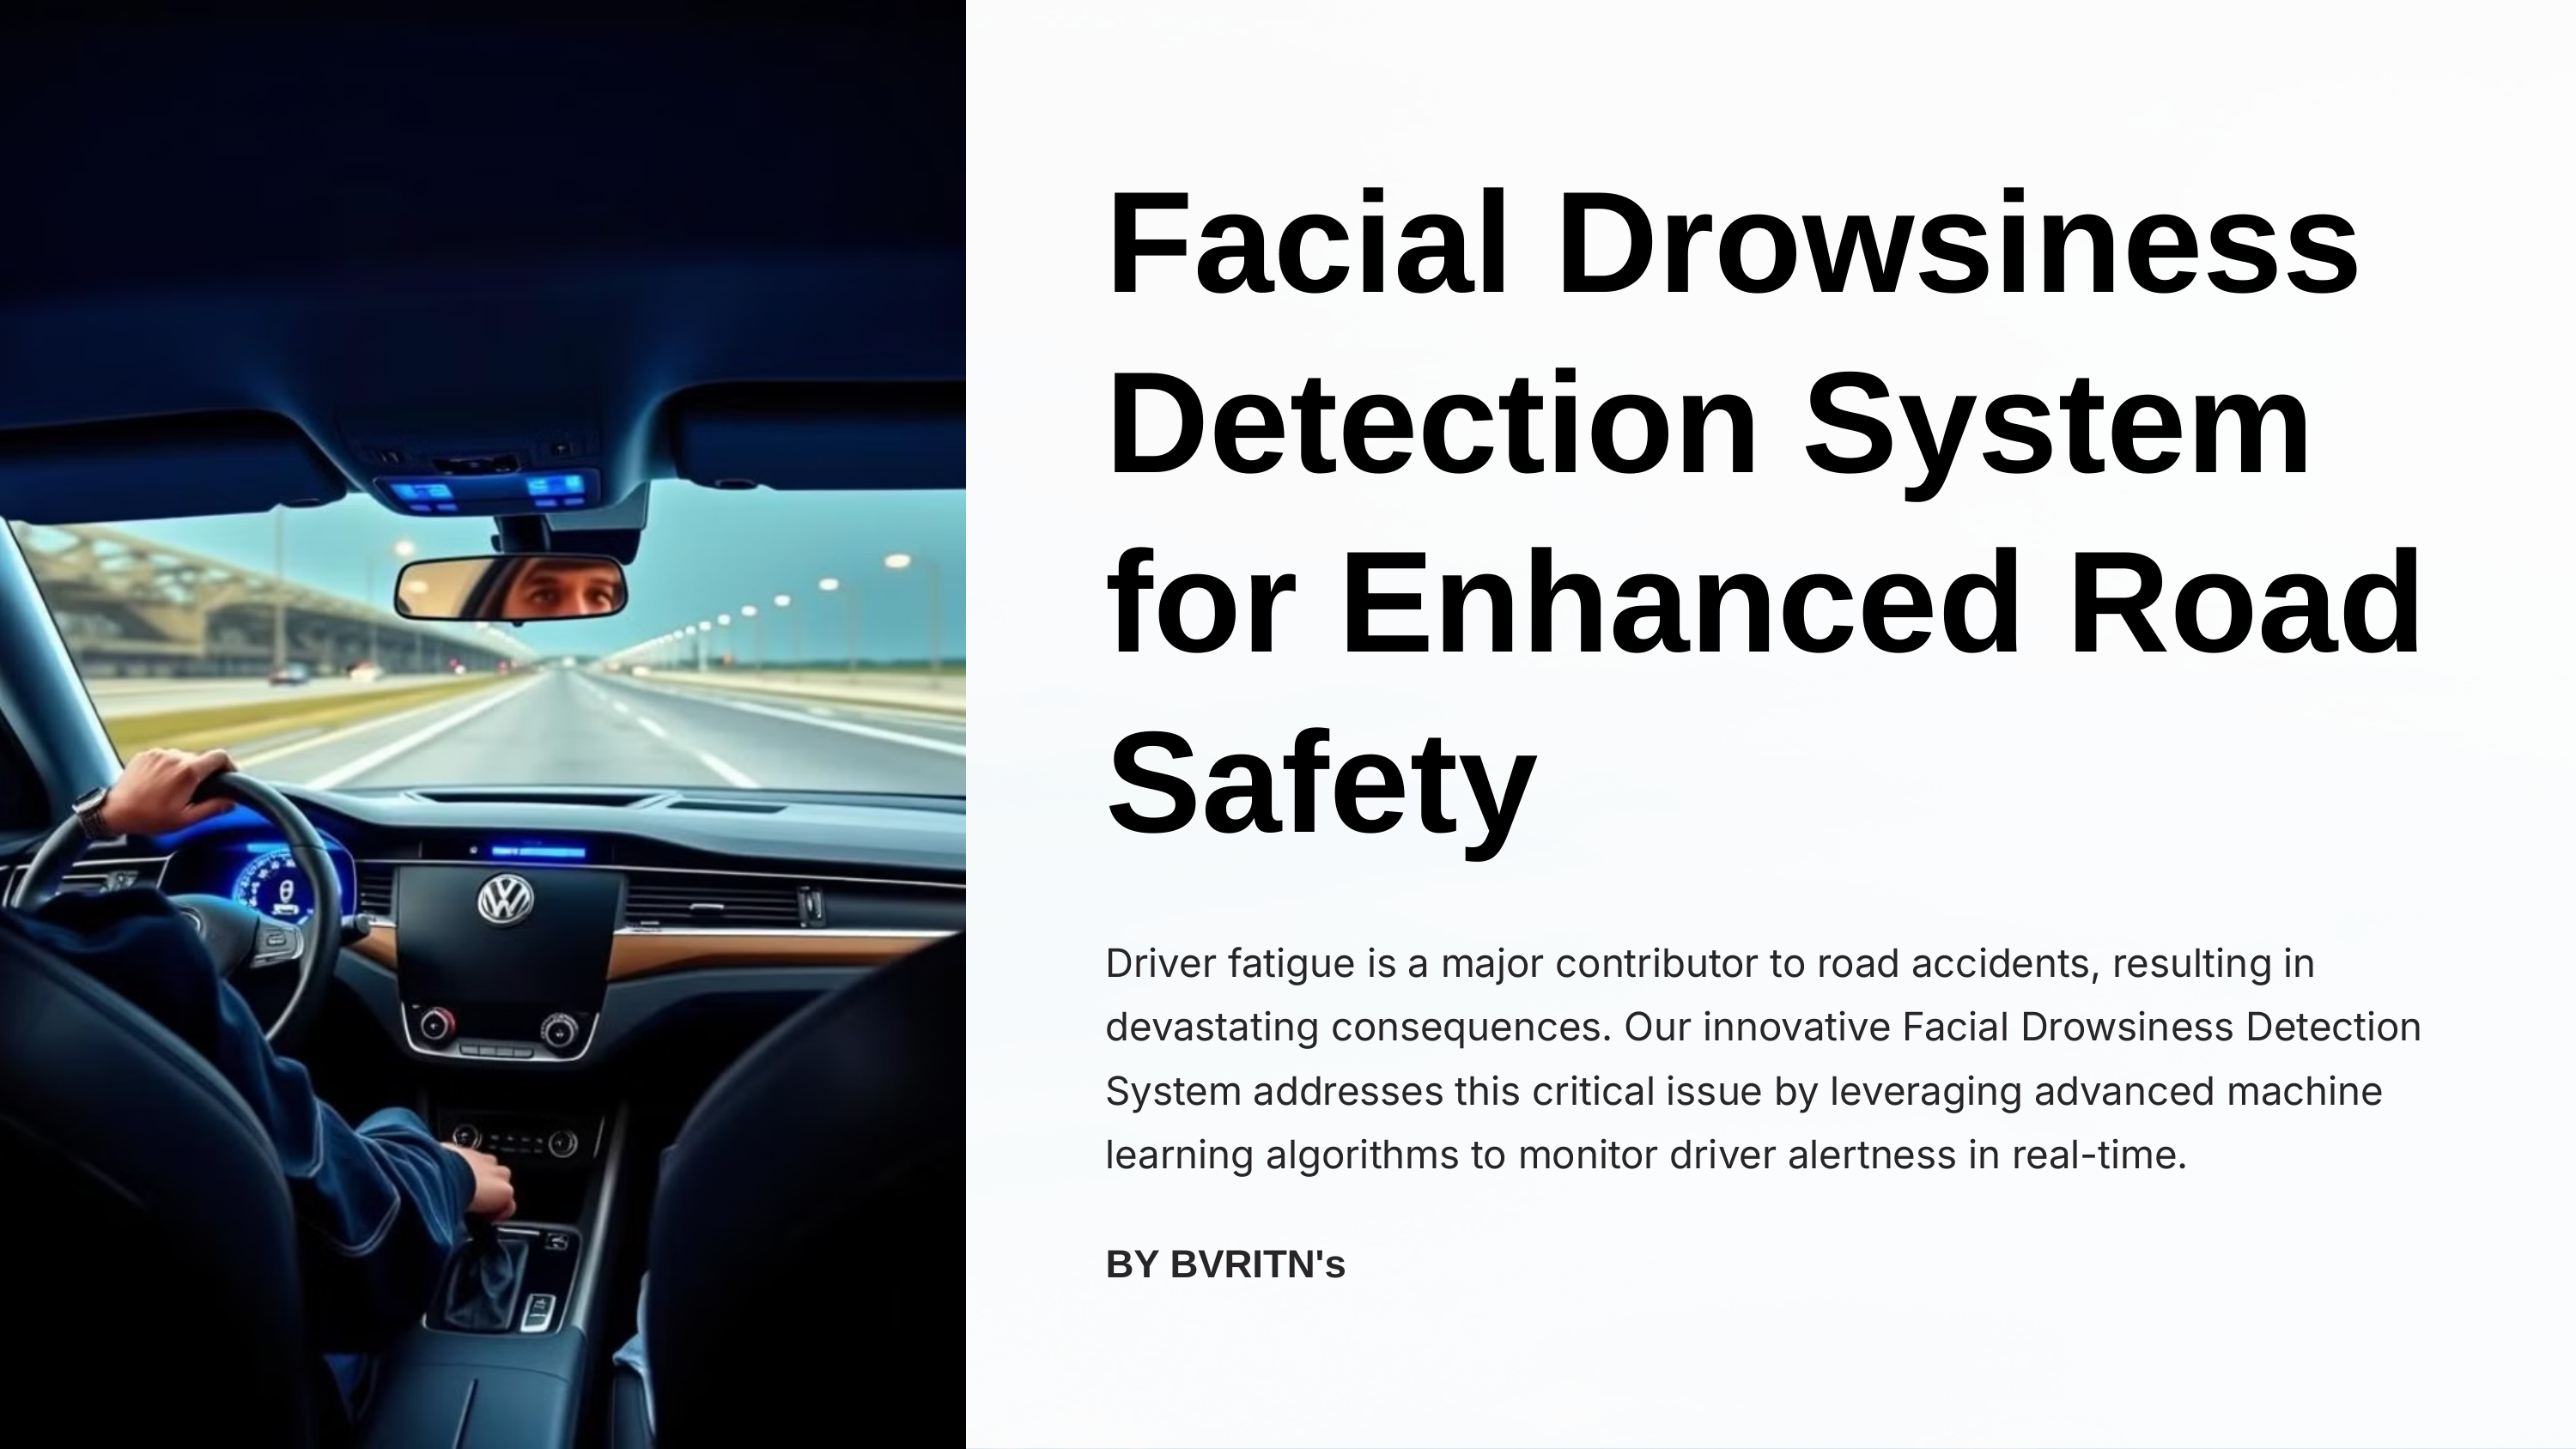

Facial Drowsiness Detection System for Enhanced Road Safety
Driver fatigue is a major contributor to road accidents, resulting in devastating consequences. Our innovative Facial Drowsiness Detection System addresses this critical issue by leveraging advanced machine learning algorithms to monitor driver alertness in real-time.
BY BVRITN's